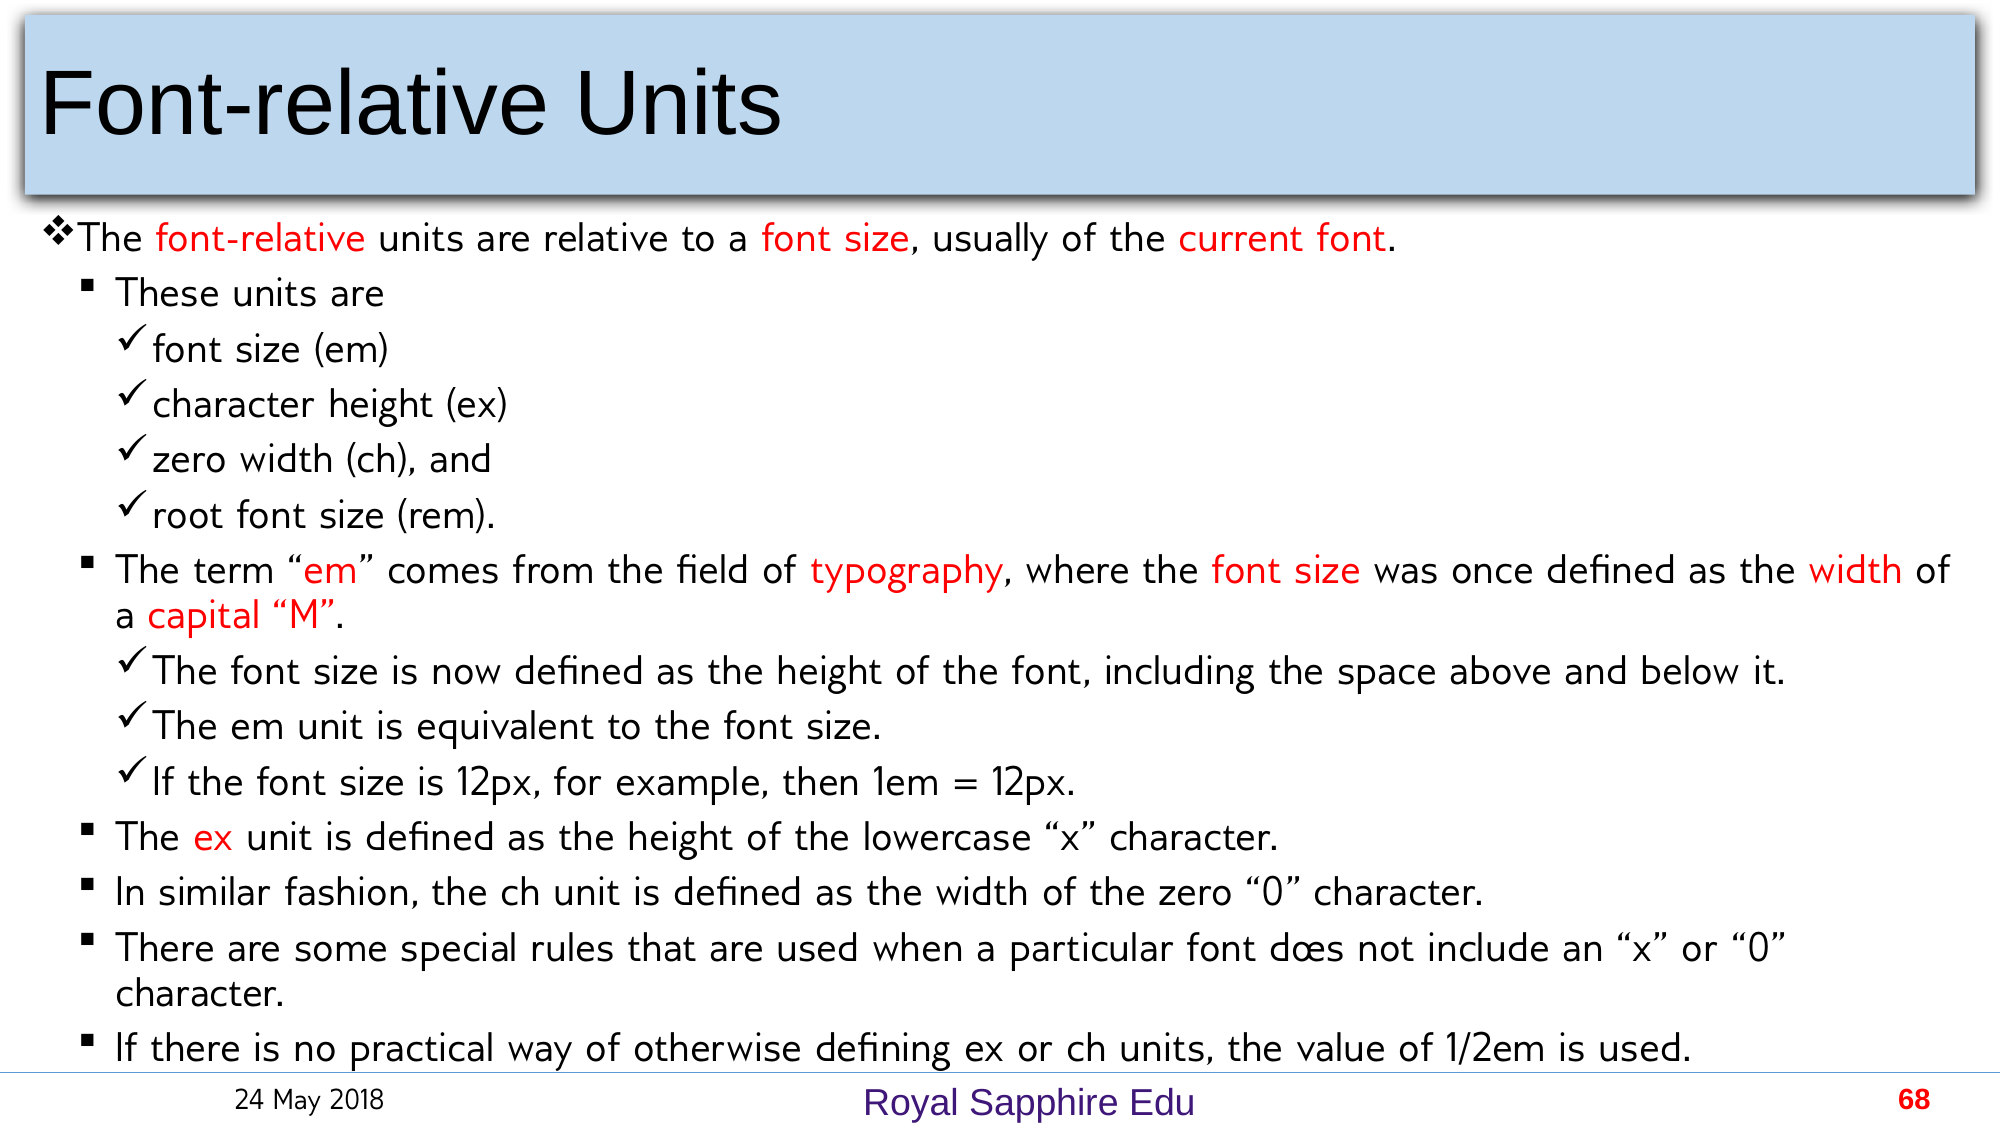

# Font-relative Units
The font-relative units are relative to a font size, usually of the current font.
These units are
font size (em)
character height (ex)
zero width (ch), and
root font size (rem).
The term “em” comes from the field of typography, where the font size was once defined as the width of a capital “M”.
The font size is now defined as the height of the font, including the space above and below it.
The em unit is equivalent to the font size.
If the font size is 12px, for example, then 1em = 12px.
The ex unit is defined as the height of the lowercase “x” character.
In similar fashion, the ch unit is defined as the width of the zero “0” character.
There are some special rules that are used when a particular font does not include an “x” or “0” character.
If there is no practical way of otherwise defining ex or ch units, the value of 1/2em is used.
24 May 2018
68